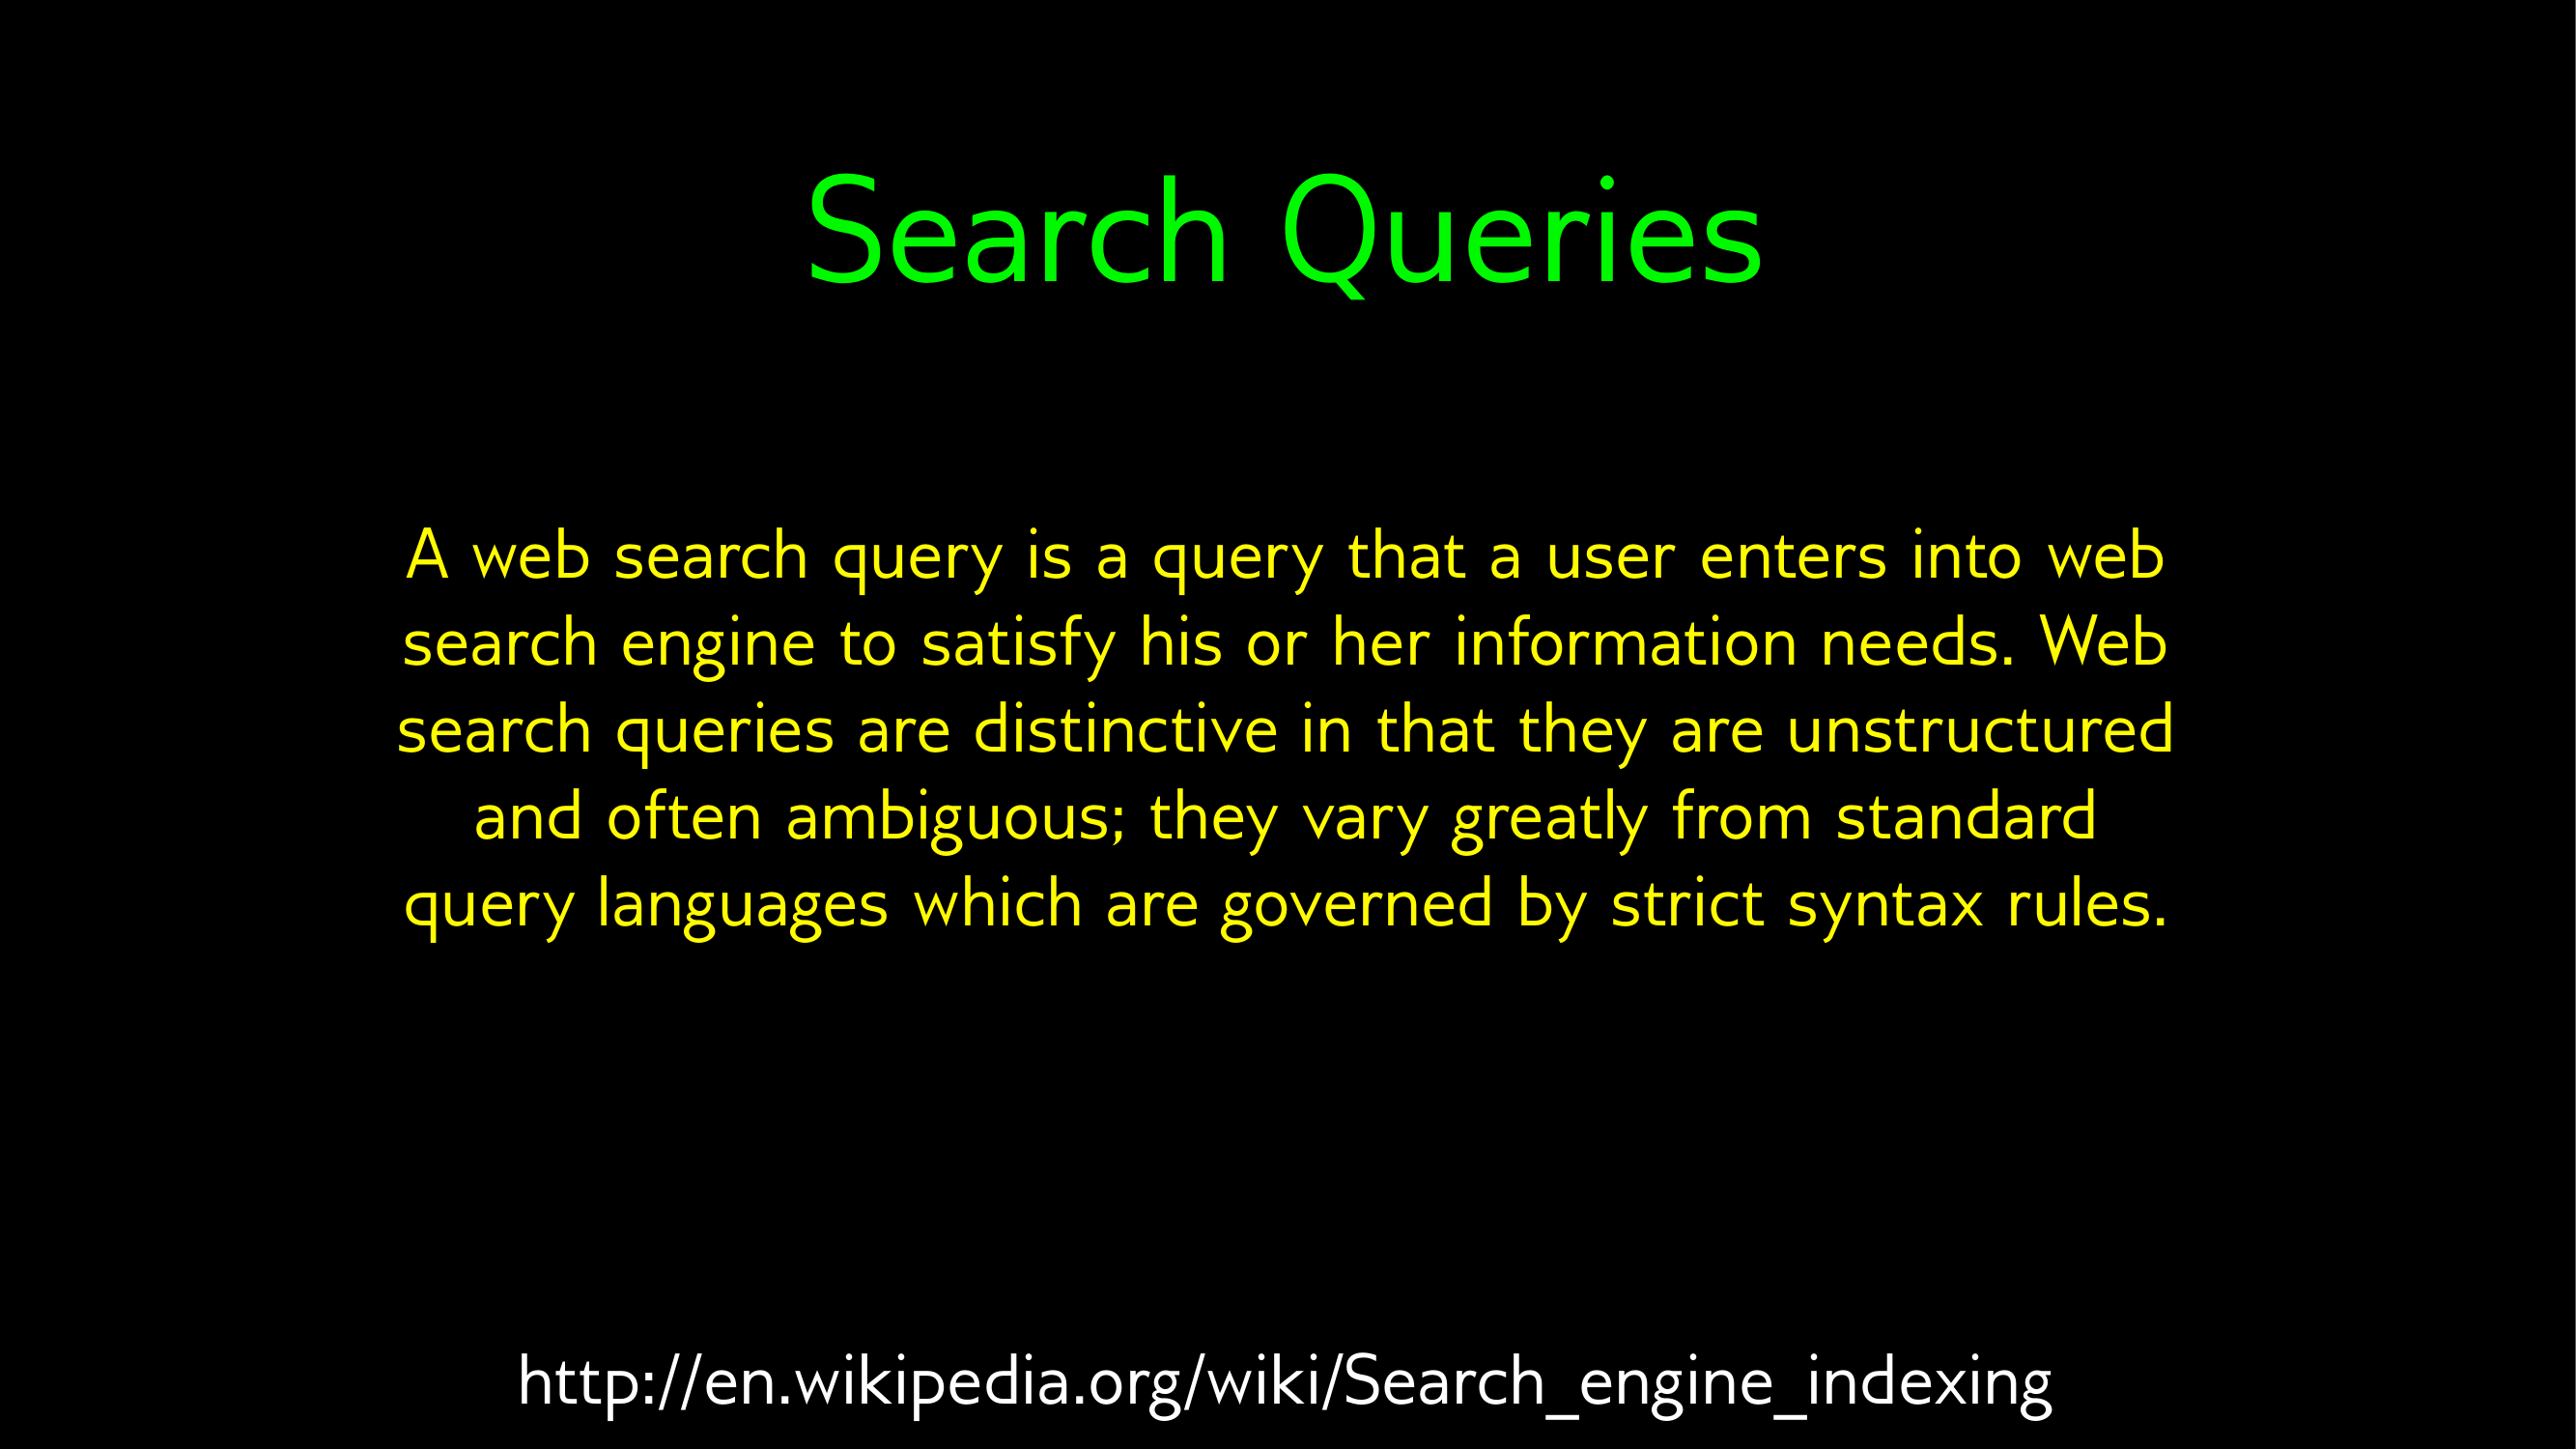

# Search Queries
A web search query is a query that a user enters into web search engine to satisfy his or her information needs. Web search queries are distinctive in that they are unstructured and often ambiguous; they vary greatly from standard query languages which are governed by strict syntax rules.
http://en.wikipedia.org/wiki/Search_engine_indexing